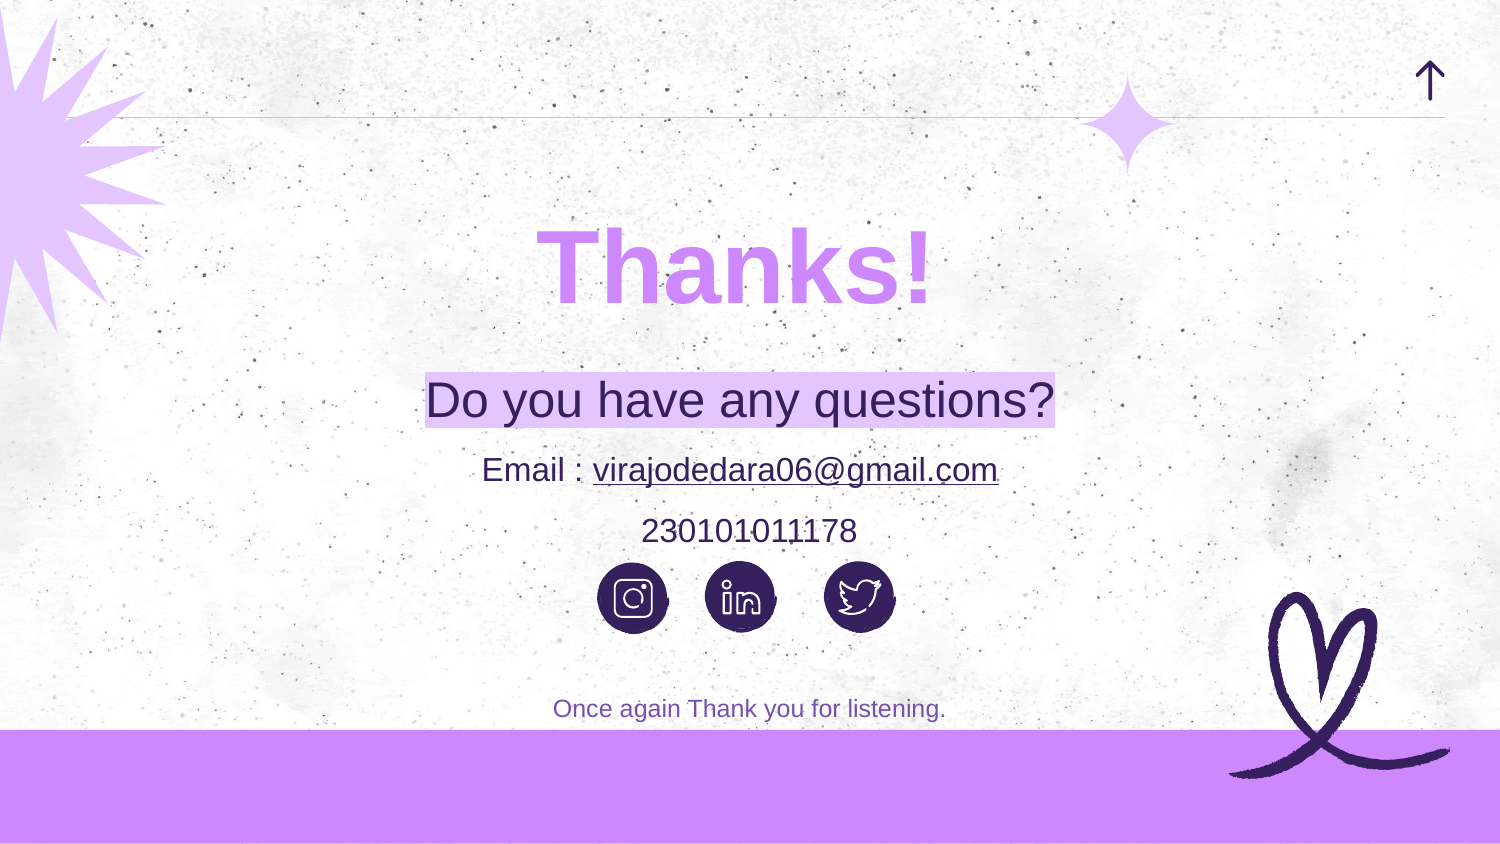

#

Thanks!

Do you have any questions?
Email : virajodedara06@gmail.com
  230101011178

Once again Thank you for listening.